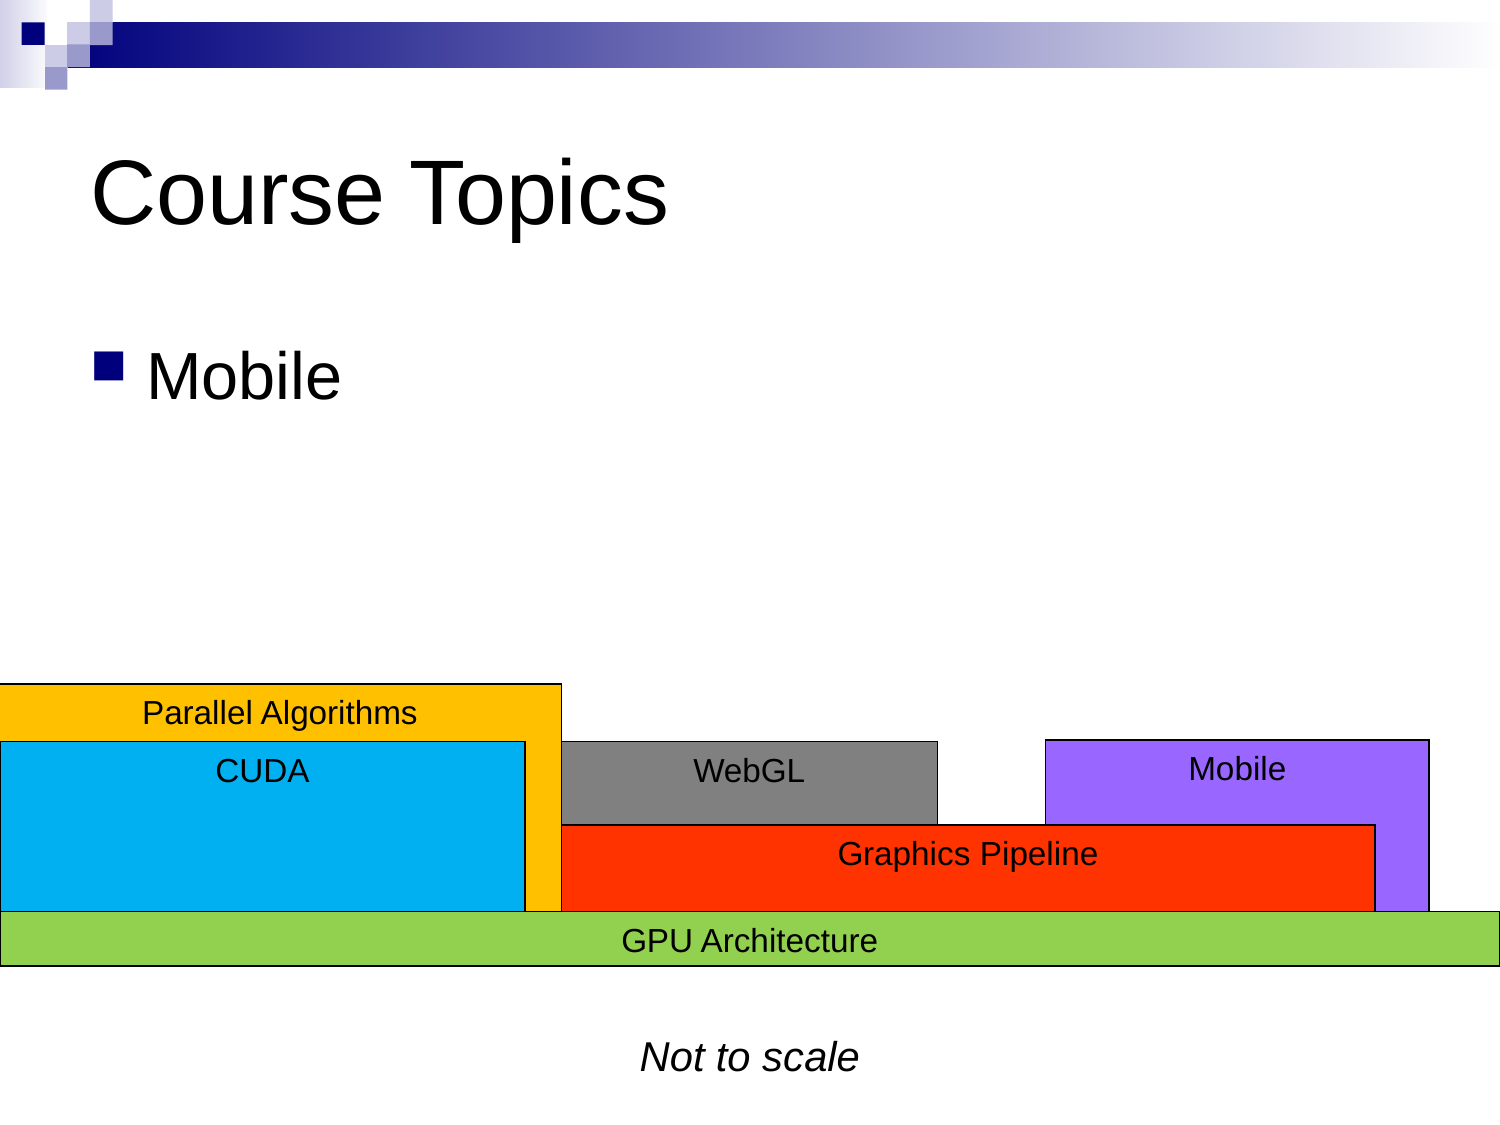

# Course Topics
Mobile
Parallel Algorithms

Mobile

CUDA

WebGL

Graphics Pipeline

GPU Architecture
Not to scale